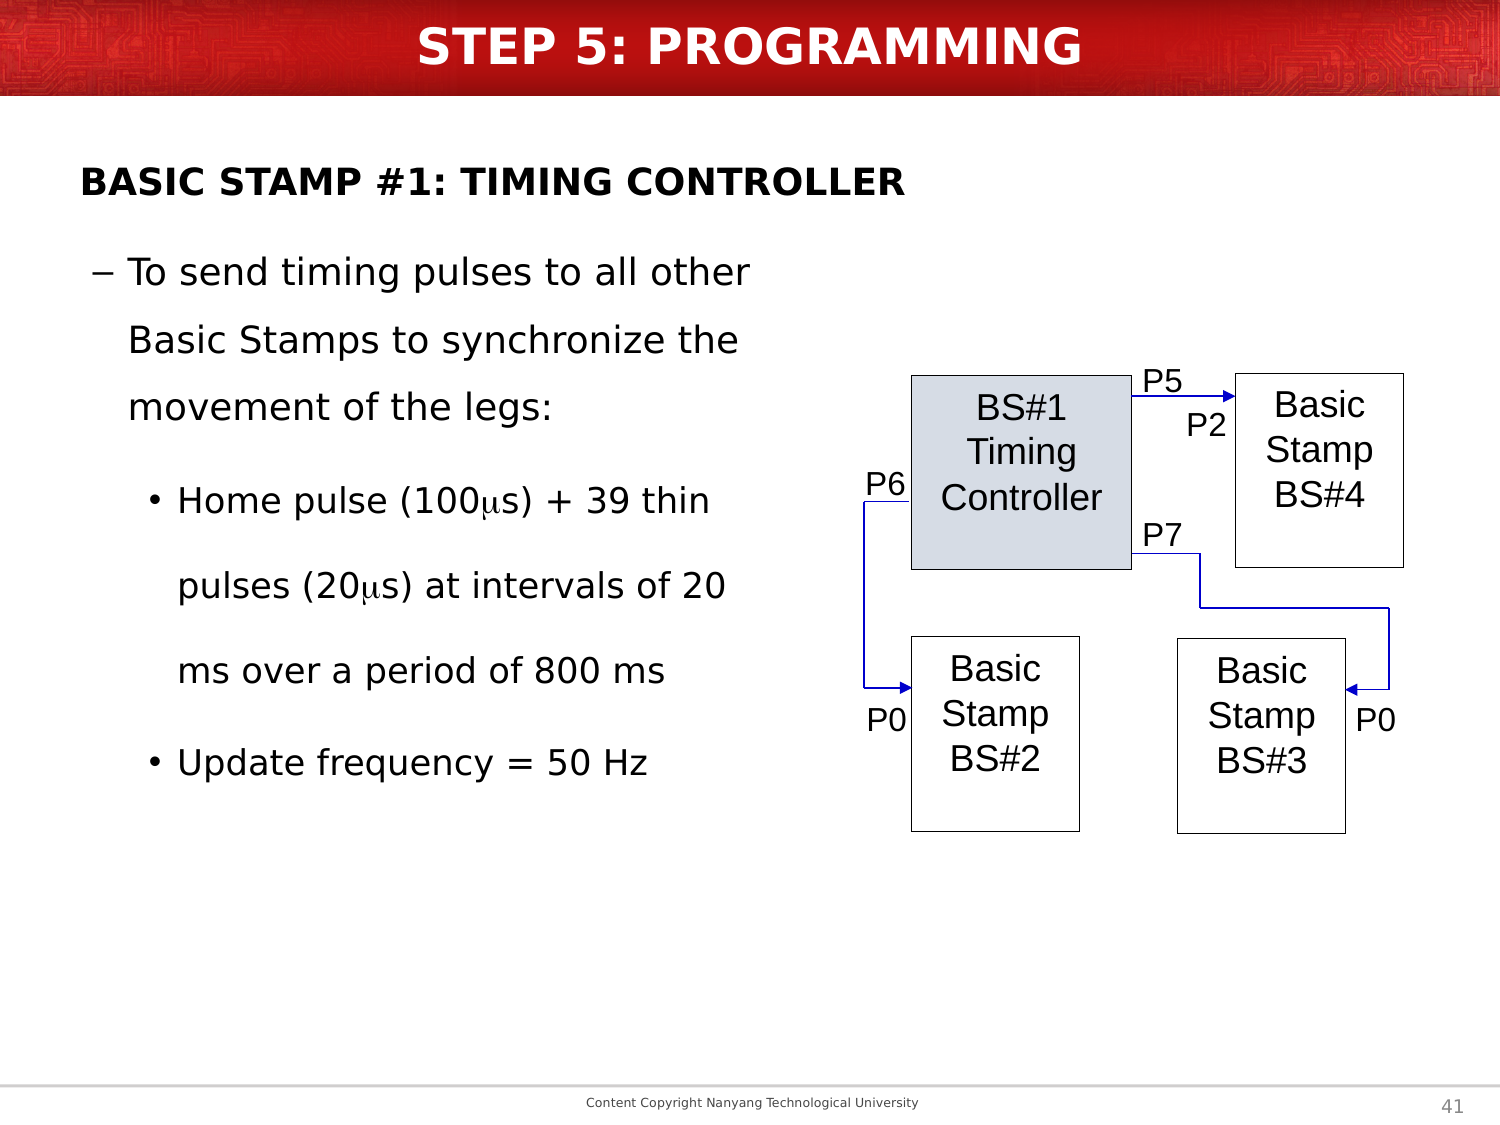

# STEP 5: PROGRAMMING
Basic Stamp #1: Timing Controller

To send timing pulses to all other Basic Stamps to synchronize the movement of the legs:
Home pulse (100μs) + 39 thin pulses (20μs) at intervals of 20 ms over a period of 800 ms
Update frequency = 50 Hz

P5
Basic Stamp BS#4

BS#1
Timing Controller

P2
P6
P7
Basic Stamp BS#2

Basic Stamp BS#3

P0
P0